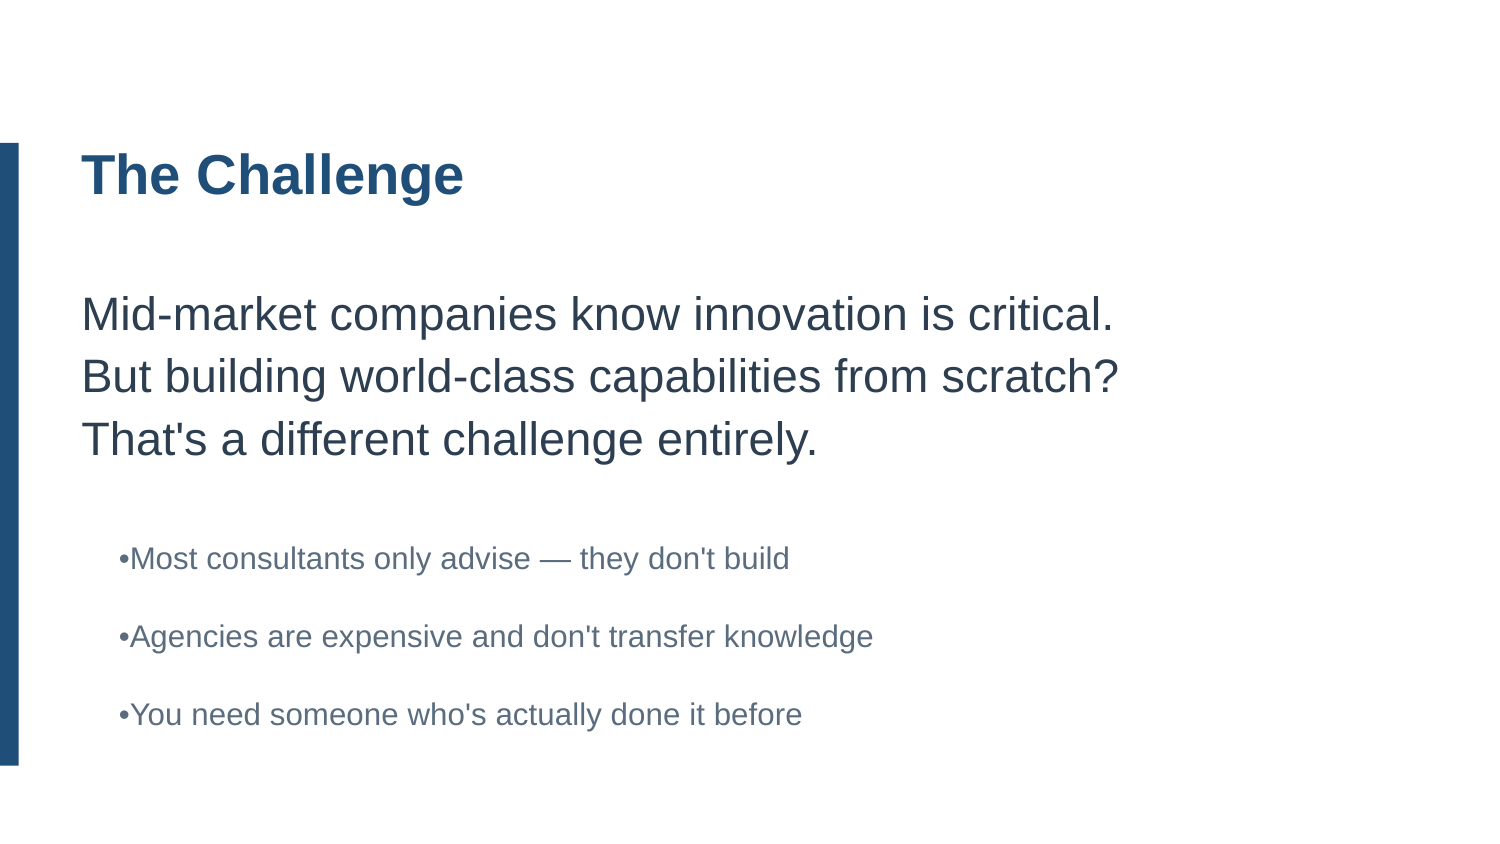

The Challenge
Mid-market companies know innovation is critical.
But building world-class capabilities from scratch?
That's a different challenge entirely.

•Most consultants only advise — they don't build
•Agencies are expensive and don't transfer knowledge
•You need someone who's actually done it before